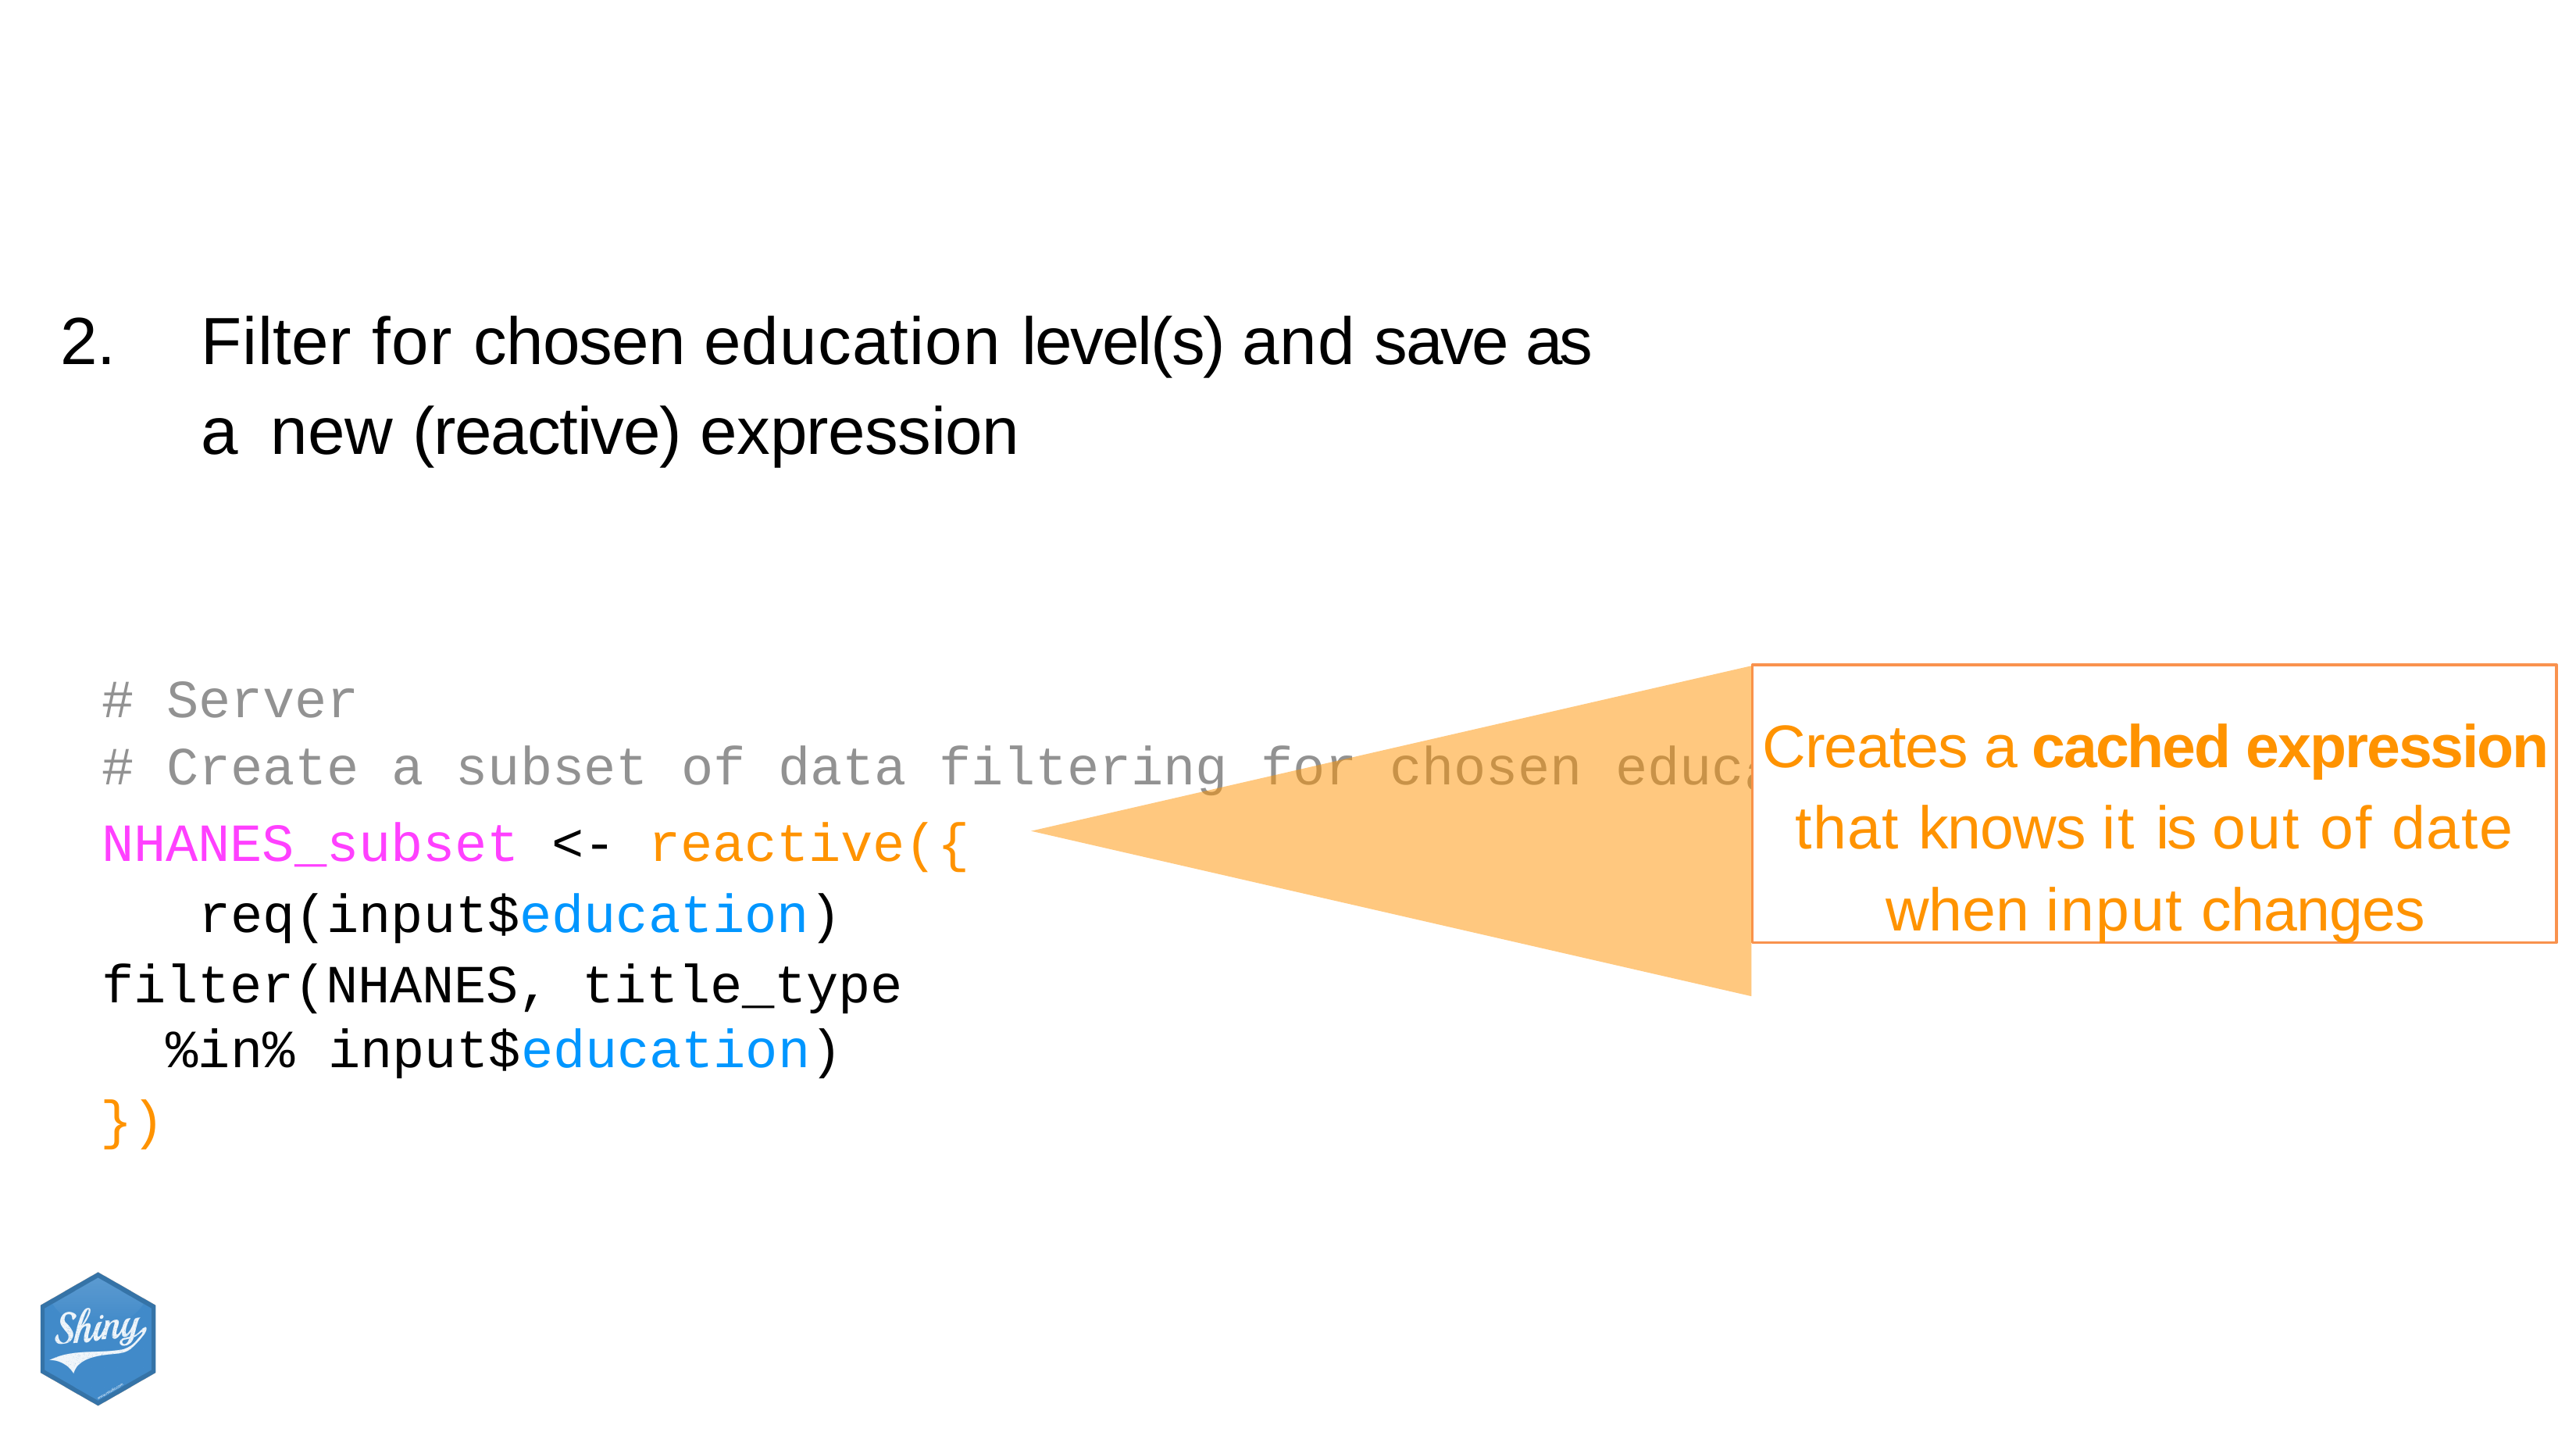

# 2.	Filter for chosen education level(s) and save as a  new (reactive) expression

Creates a cached expression  that knows it is out of date  when input changes

| # | Server |  |  |  |  |  |  |  |  |
| --- | --- | --- | --- | --- | --- | --- | --- | --- | --- |
| # | Create | a | subset | of | data | filtering | for | chosen | educ |
ation level(s)
NHANES_subset <- reactive({  req(input$education)
filter(NHANES, title_type %in% input$education)
})